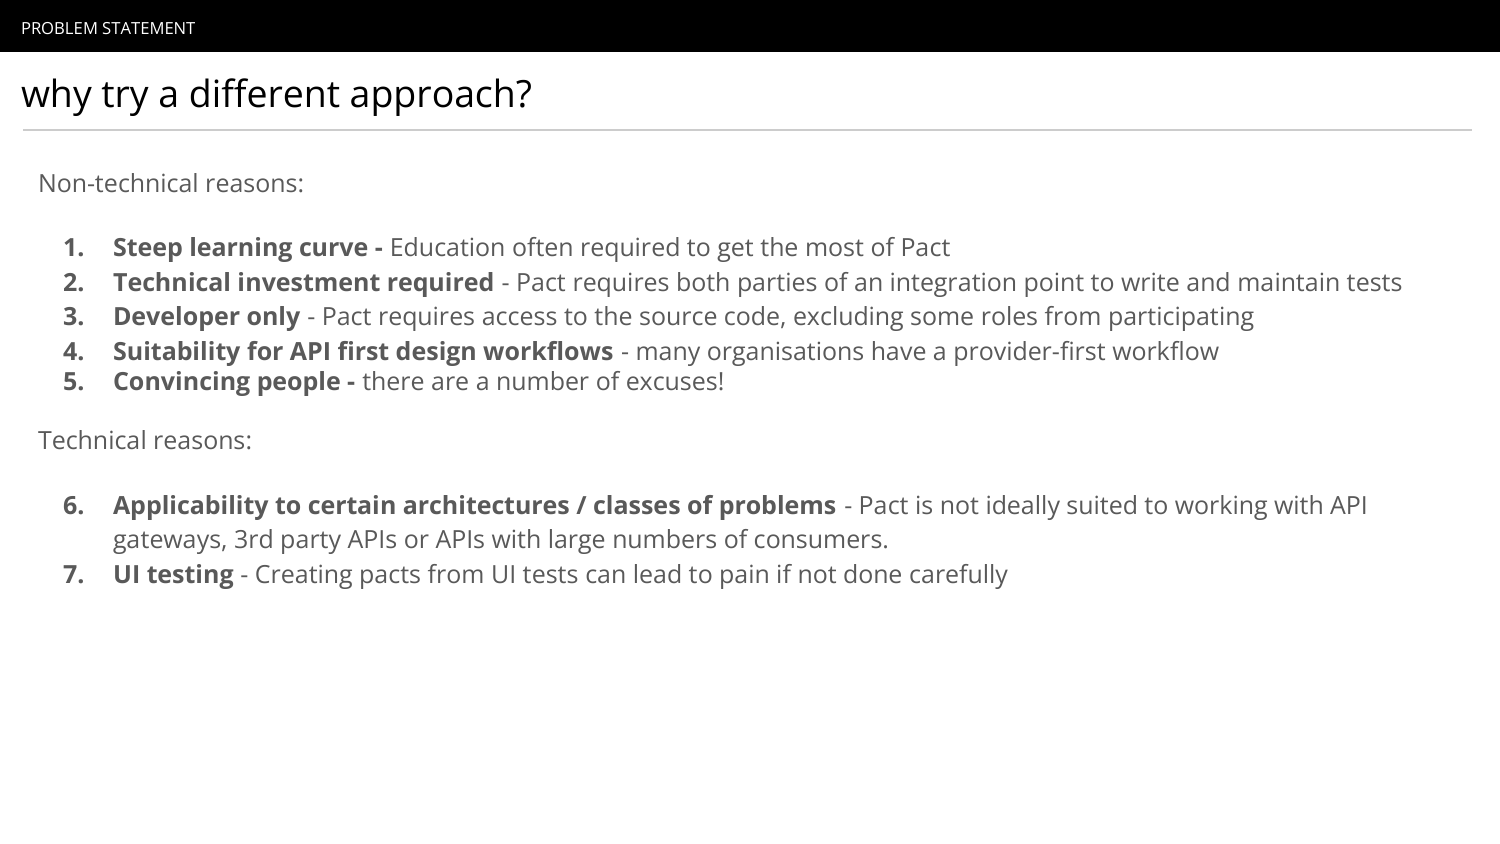

PROBLEM STATEMENT
why try a different approach?
Non-technical reasons:

Steep learning curve - Education often required to get the most of Pact
Technical investment required - Pact requires both parties of an integration point to write and maintain tests
Developer only - Pact requires access to the source code, excluding some roles from participating
Suitability for API first design workflows - many organisations have a provider-first workflow
Convincing people - there are a number of excuses!
Technical reasons:

Applicability to certain architectures / classes of problems - Pact is not ideally suited to working with API gateways, 3rd party APIs or APIs with large numbers of consumers.
UI testing - Creating pacts from UI tests can lead to pain if not done carefully